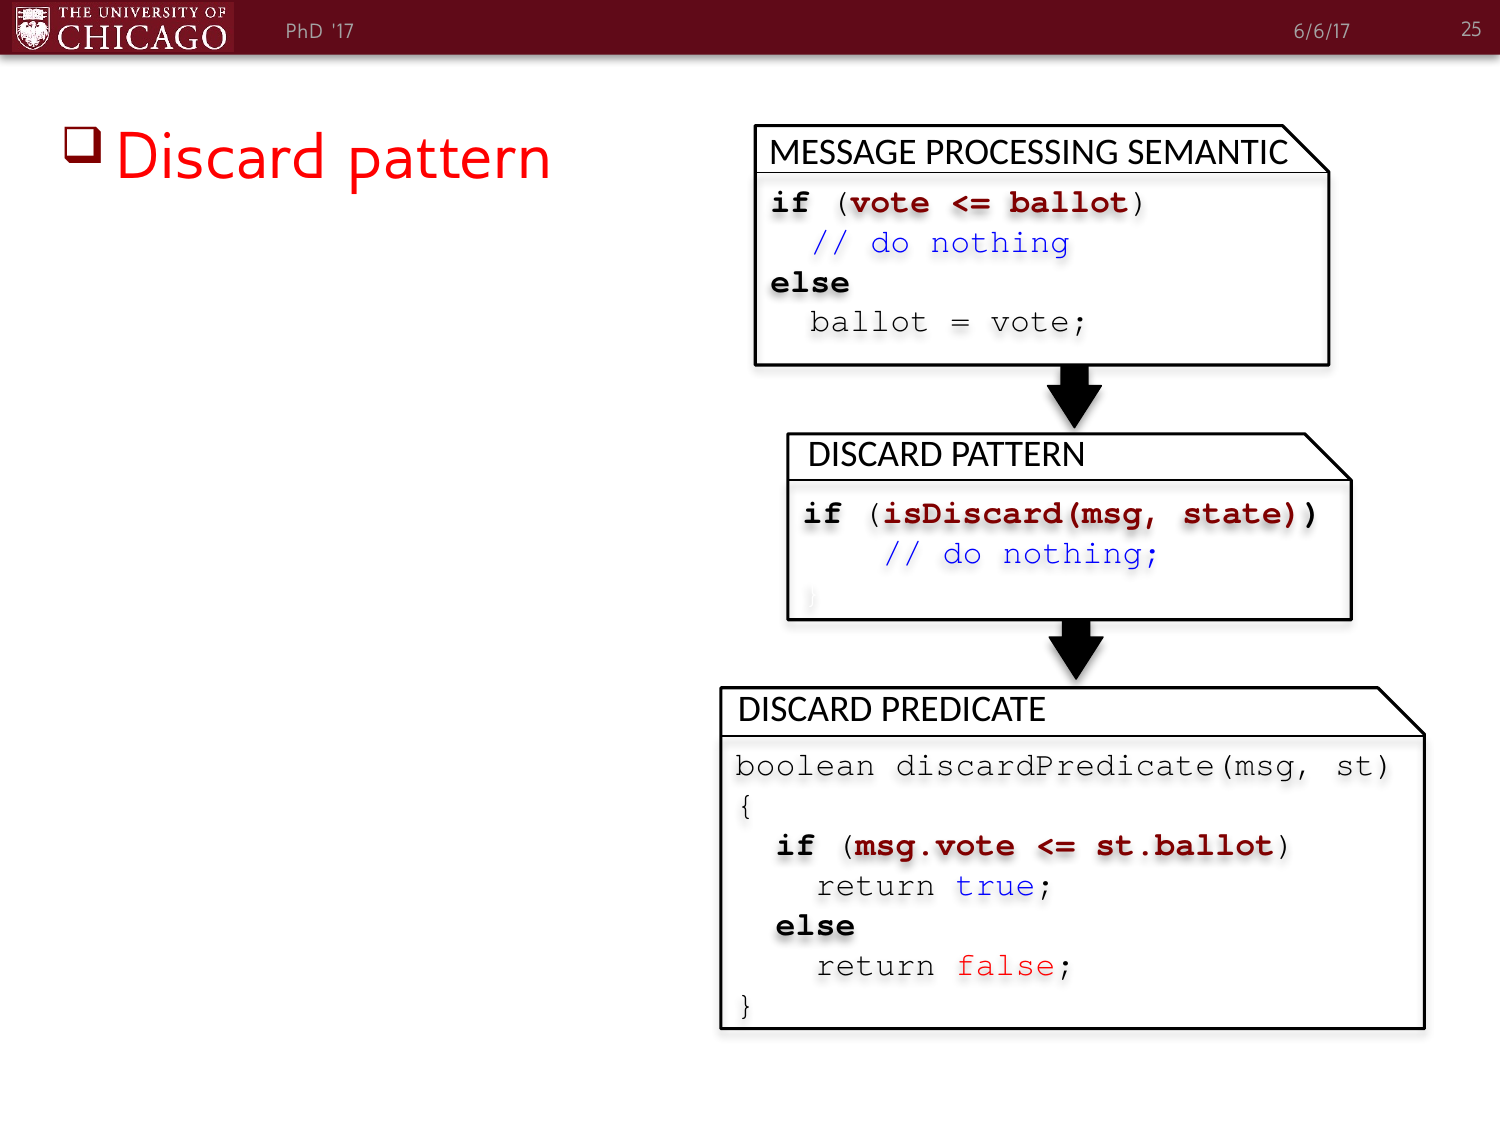

25
PhD '17
6/6/17
Discard pattern
MESSAGE PROCESSING SEMANTIC

if (vote <= ballot)
  // do nothing
else
  ballot = vote;

DISCARD PATTERN

if (isDiscard(msg, state))
    // do nothing;
}

DISCARD PREDICATE

boolean discardPredicate(msg, st) {
  if (msg.vote <= st.ballot)
    return true;
  else
    return false;
}